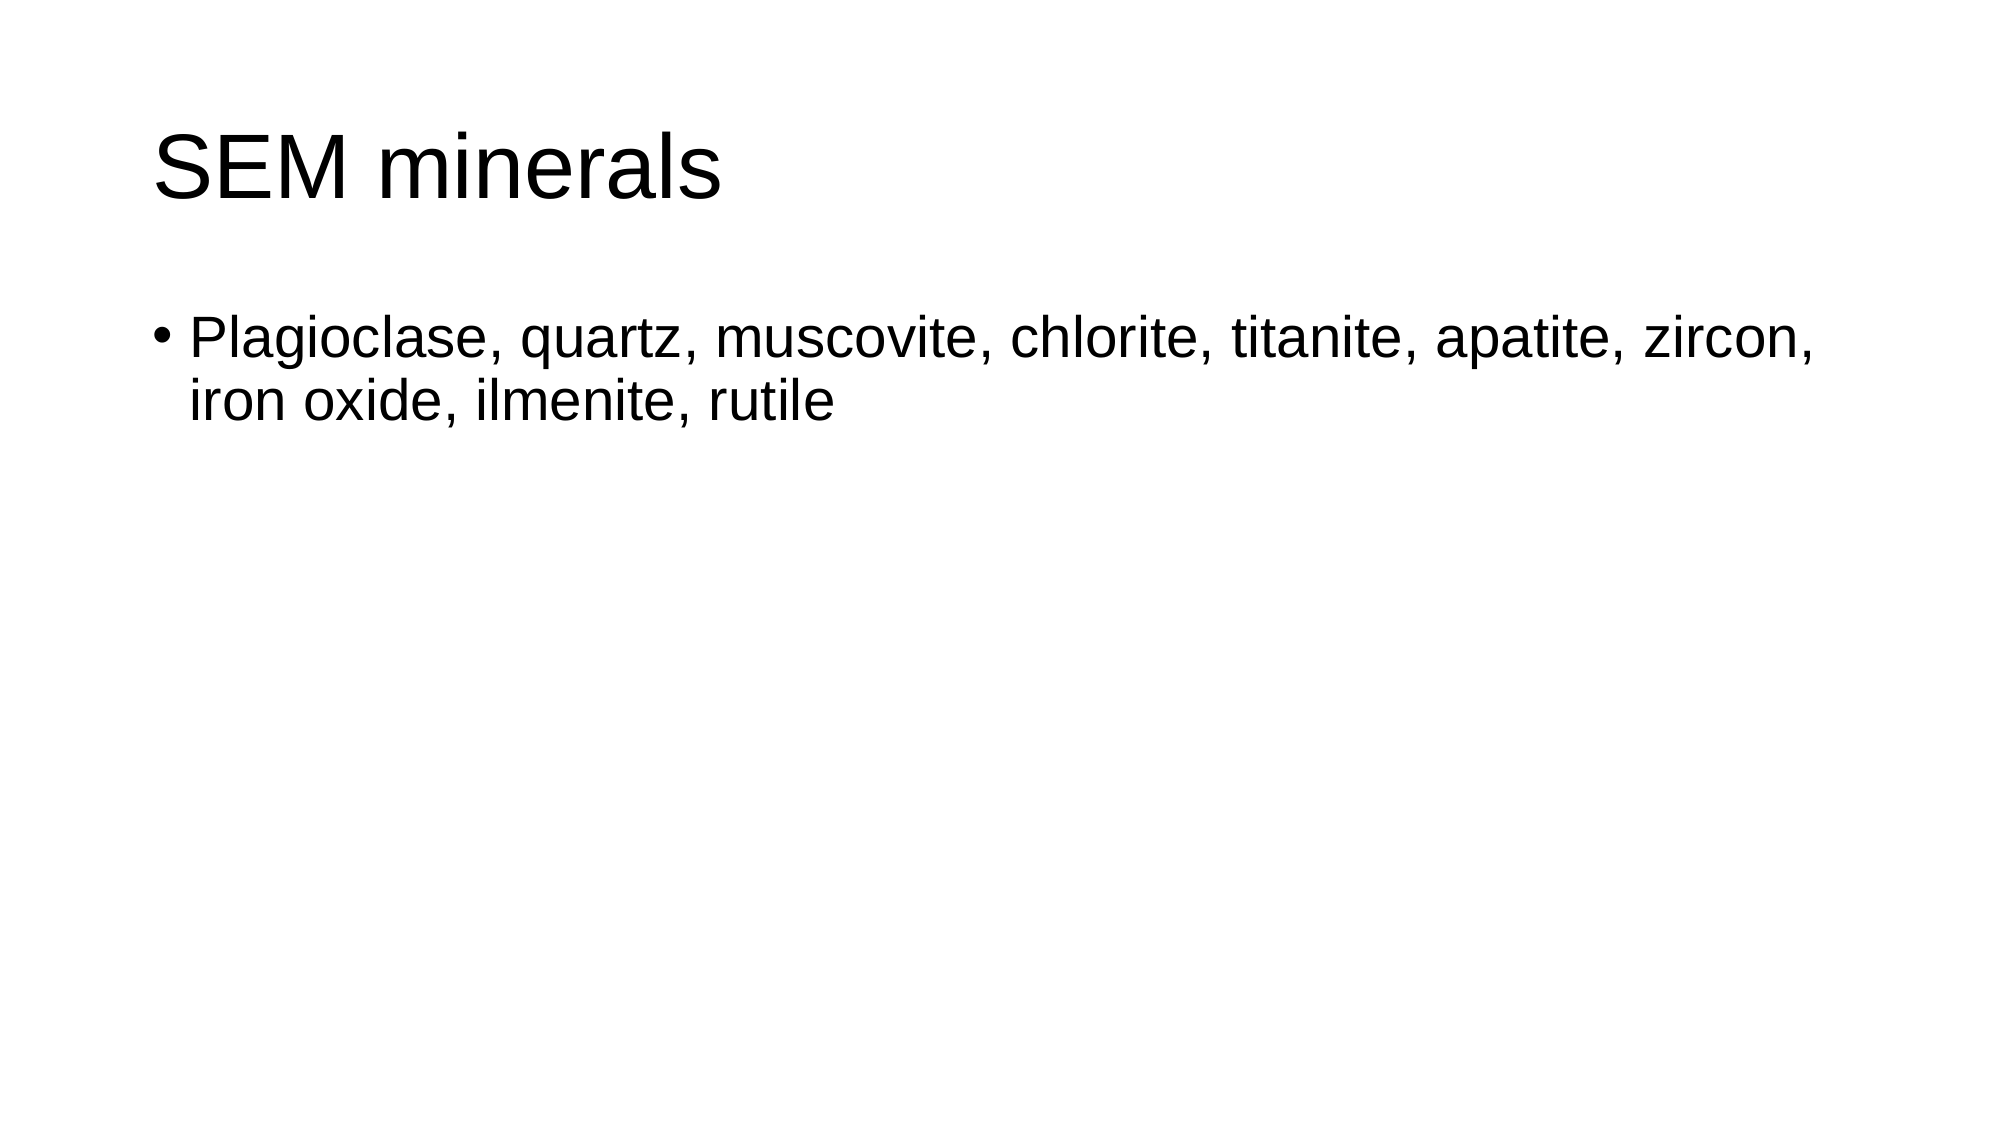

# SEM minerals
Plagioclase, quartz, muscovite, chlorite, titanite, apatite, zircon, iron oxide, ilmenite, rutile